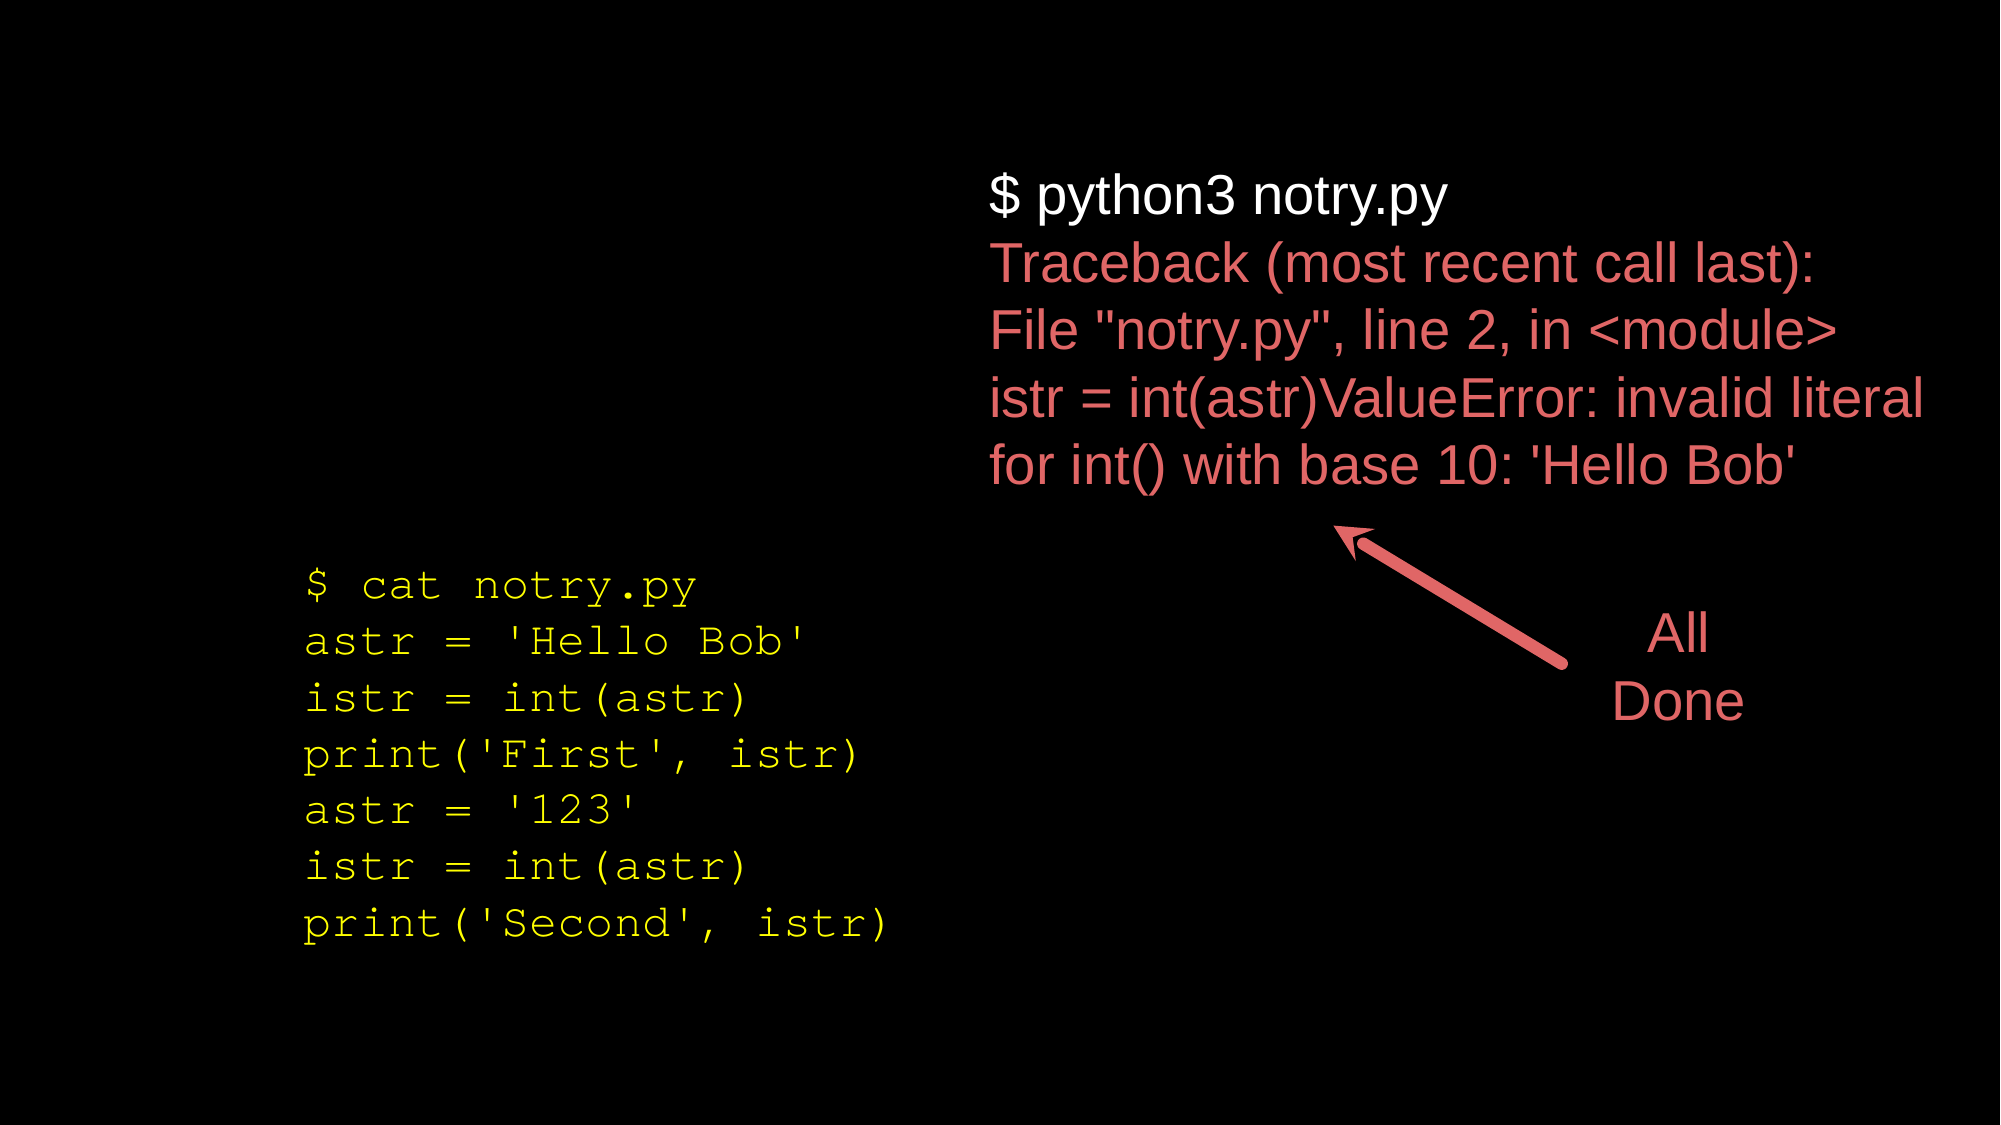

$ python3 notry.py
Traceback (most recent call last):  File "notry.py", line 2, in <module>    istr = int(astr)ValueError: invalid literal for int() with base 10: 'Hello Bob'
$ cat notry.py
astr = 'Hello Bob'
istr = int(astr)
print('First', istr)
astr = '123'
istr = int(astr)
print('Second', istr)
All
Done